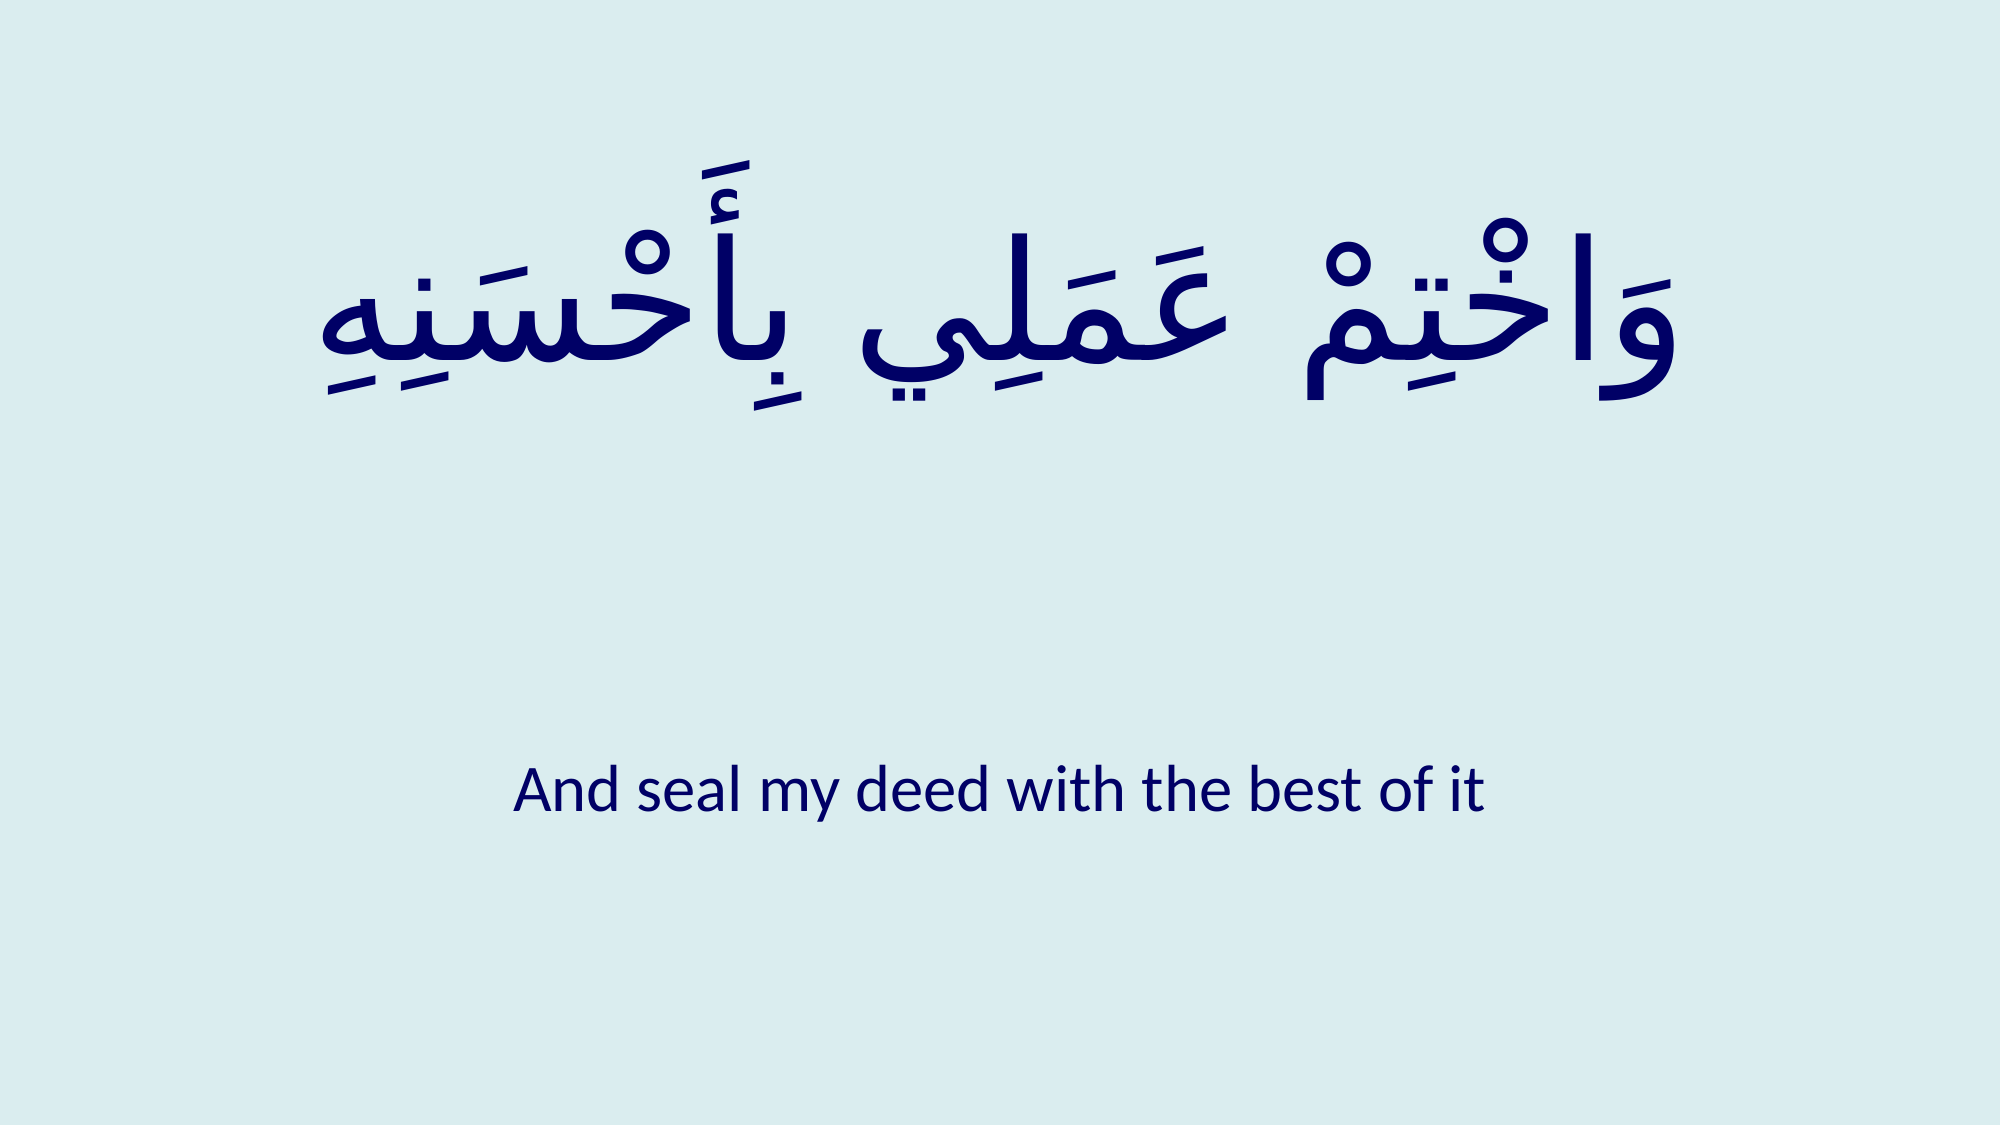

# وَاخْتِمْ عَمَلِي بِأَحْسَنِهِ
And seal my deed with the best of it